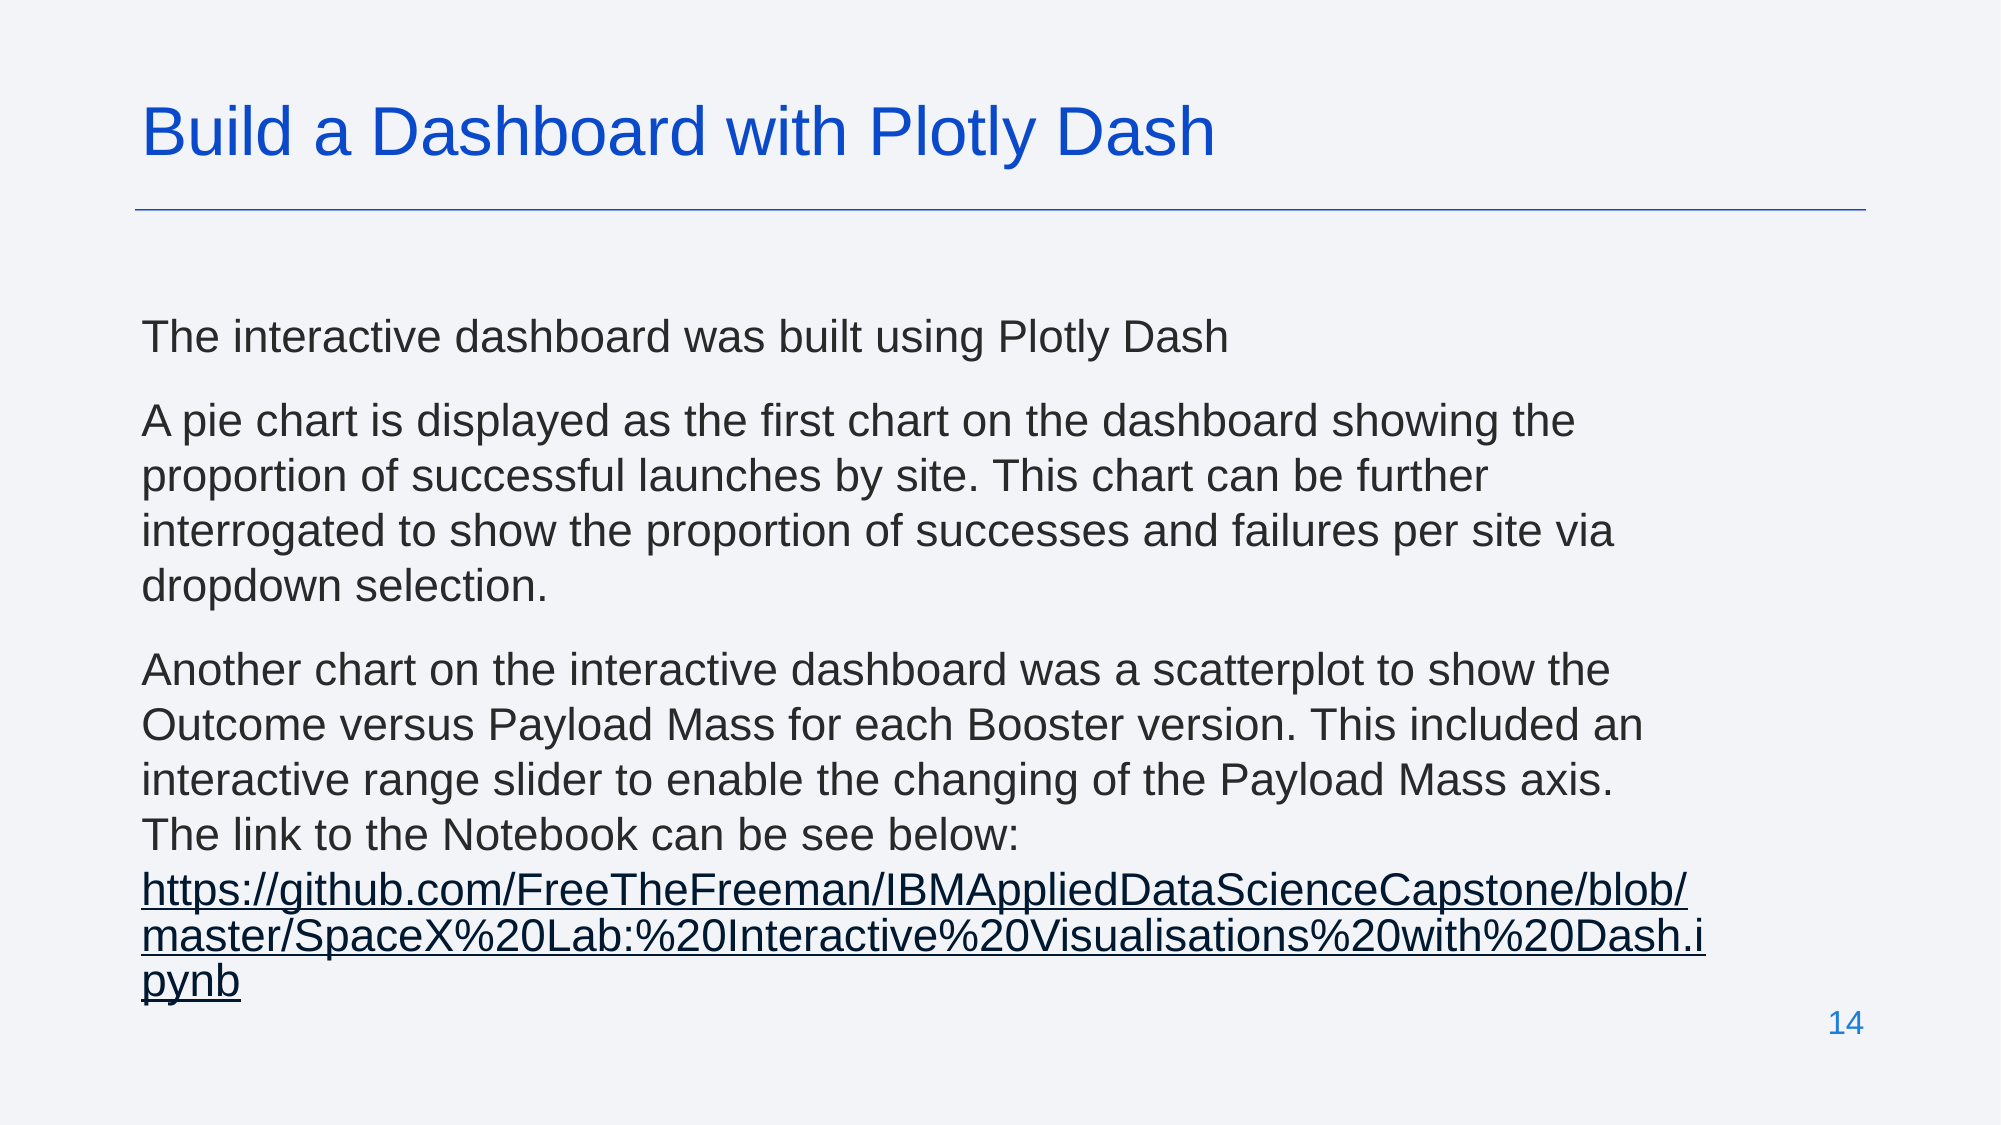

Build a Dashboard with Plotly Dash
The interactive dashboard was built using Plotly Dash
A pie chart is displayed as the first chart on the dashboard showing the proportion of successful launches by site. This chart can be further interrogated to show the proportion of successes and failures per site via dropdown selection.
Another chart on the interactive dashboard was a scatterplot to show the Outcome versus Payload Mass for each Booster version. This included an interactive range slider to enable the changing of the Payload Mass axis.
The link to the Notebook can be see below: https://github.com/FreeTheFreeman/IBMAppliedDataScienceCapstone/blob/master/SpaceX%20Lab:%20Interactive%20Visualisations%20with%20Dash.ipynb
14